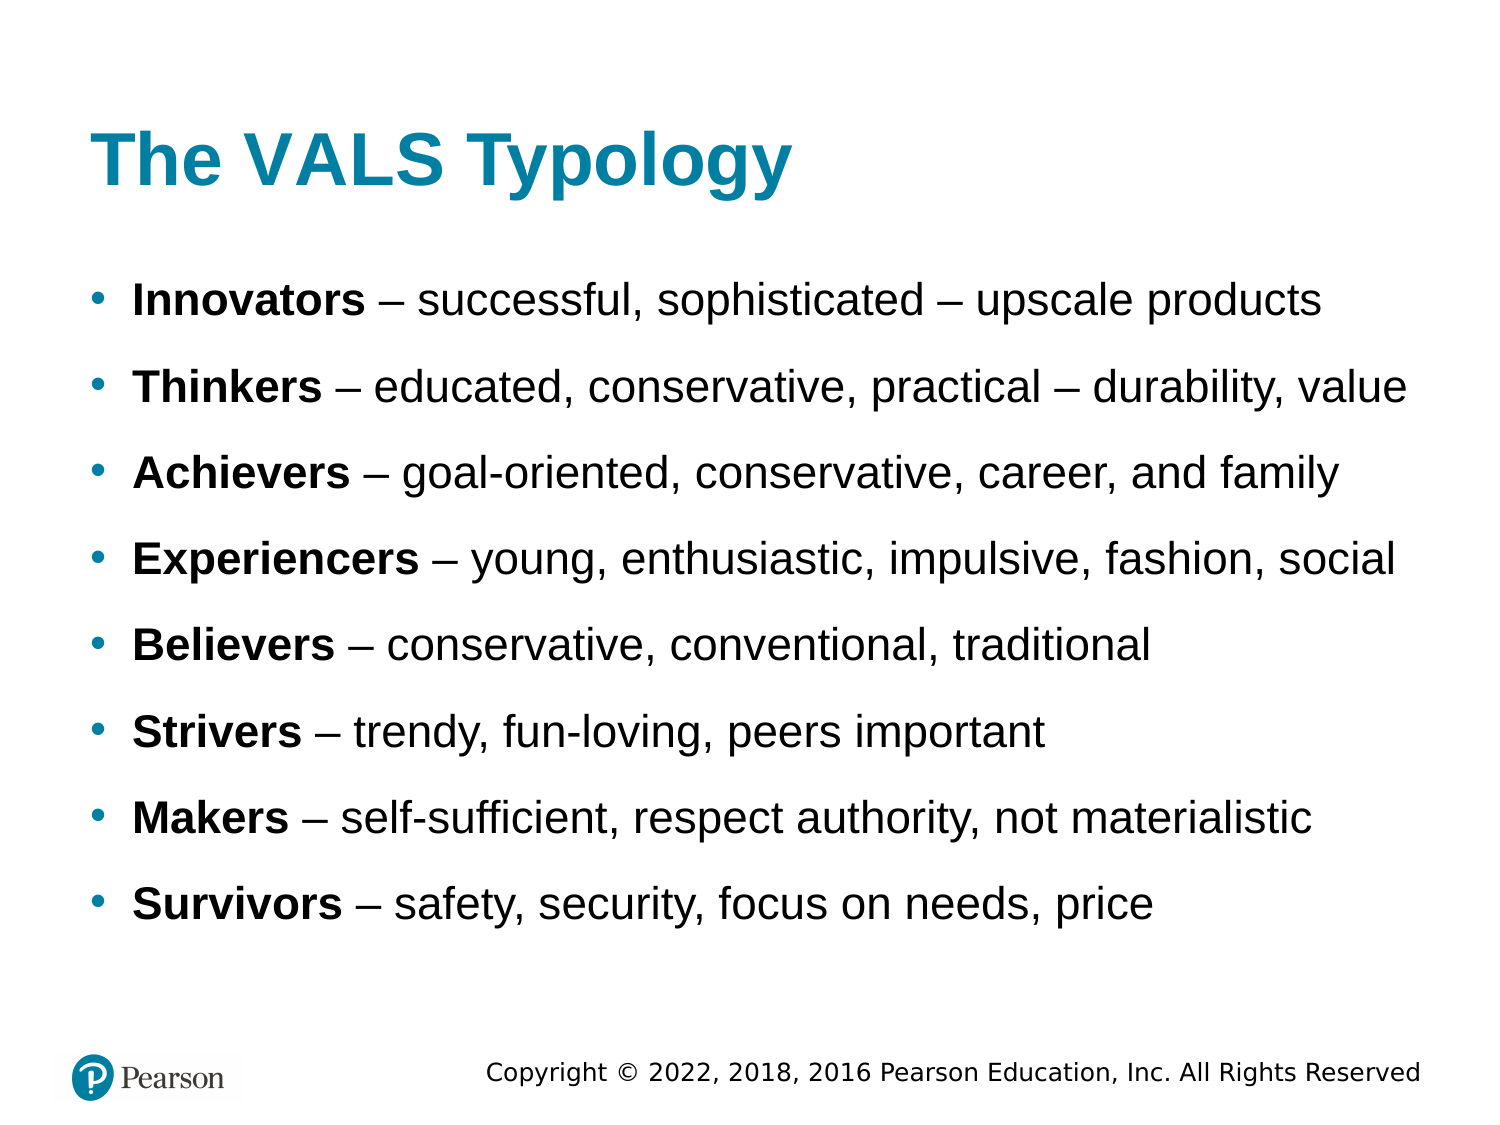

# The V A L S Typology
Innovators – successful, sophisticated – upscale products
Thinkers – educated, conservative, practical – durability, value
Achievers – goal-oriented, conservative, career, and family
Experiencers – young, enthusiastic, impulsive, fashion, social
Believers – conservative, conventional, traditional
Strivers – trendy, fun-loving, peers important
Makers – self-sufficient, respect authority, not materialistic
Survivors – safety, security, focus on needs, price